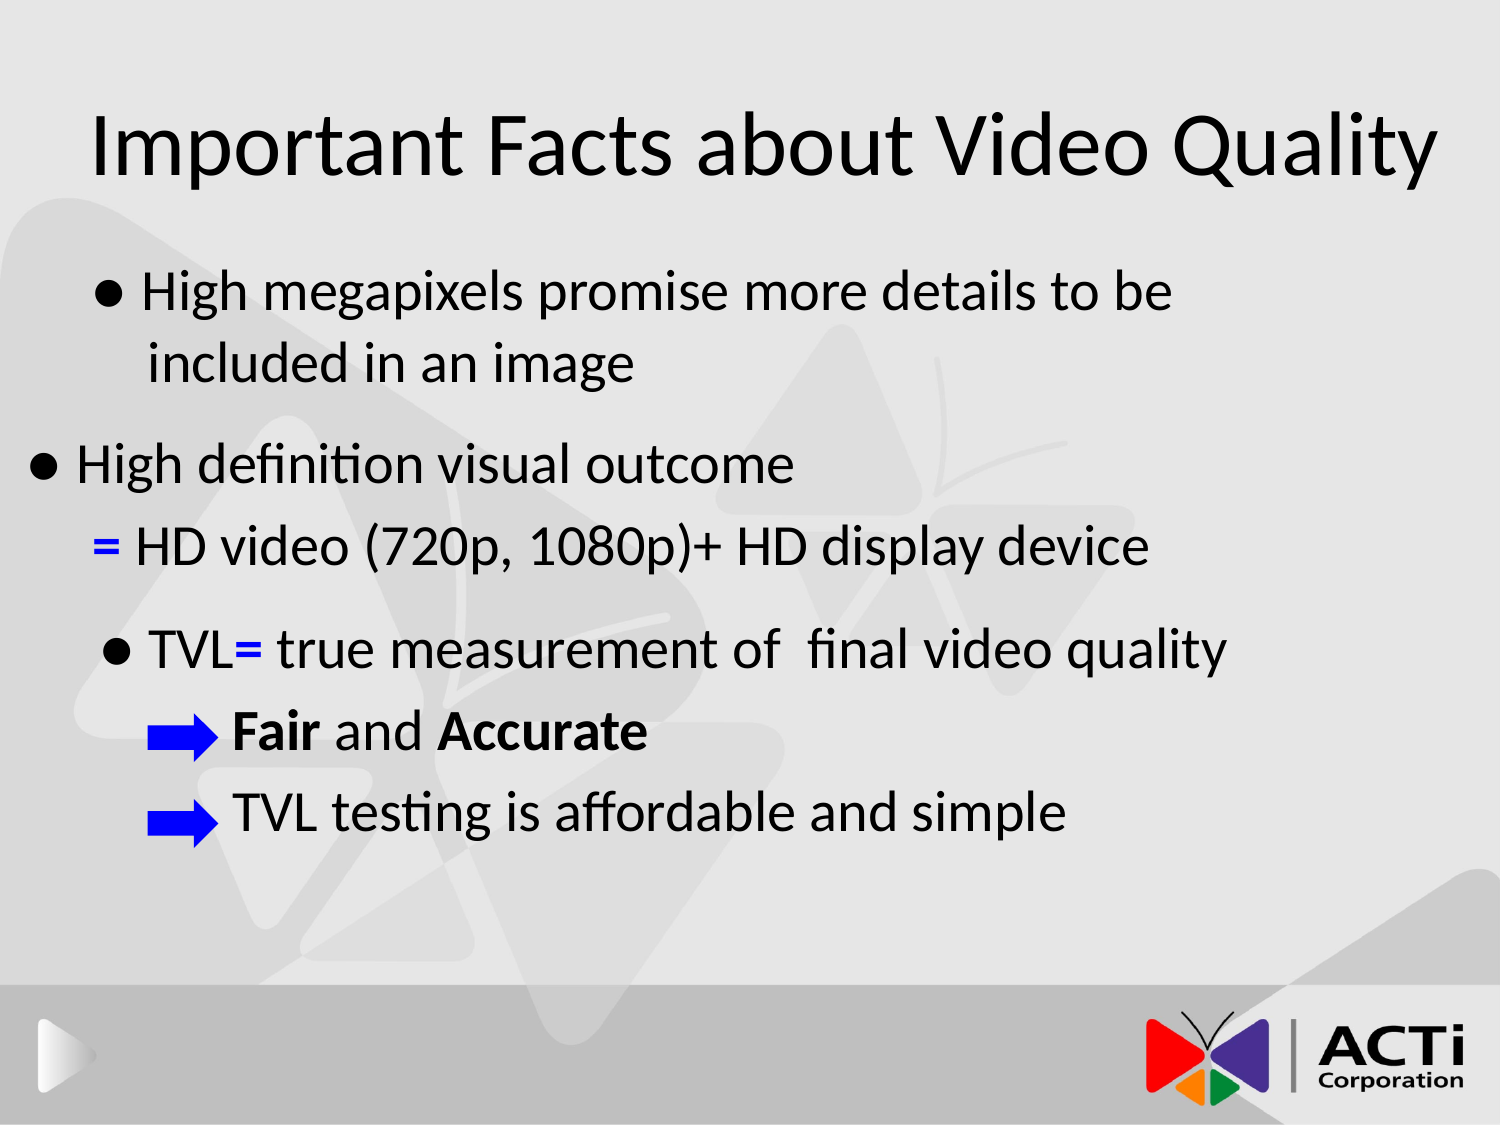

# Important Facts about Video Quality

● High megapixels promise more details to be included in an image

● High definition visual outcome
     = HD video (720p, 1080p)+ HD display device
● TVL= true measurement of  final video quality
          Fair and Accurate
          TVL testing is affordable and simple